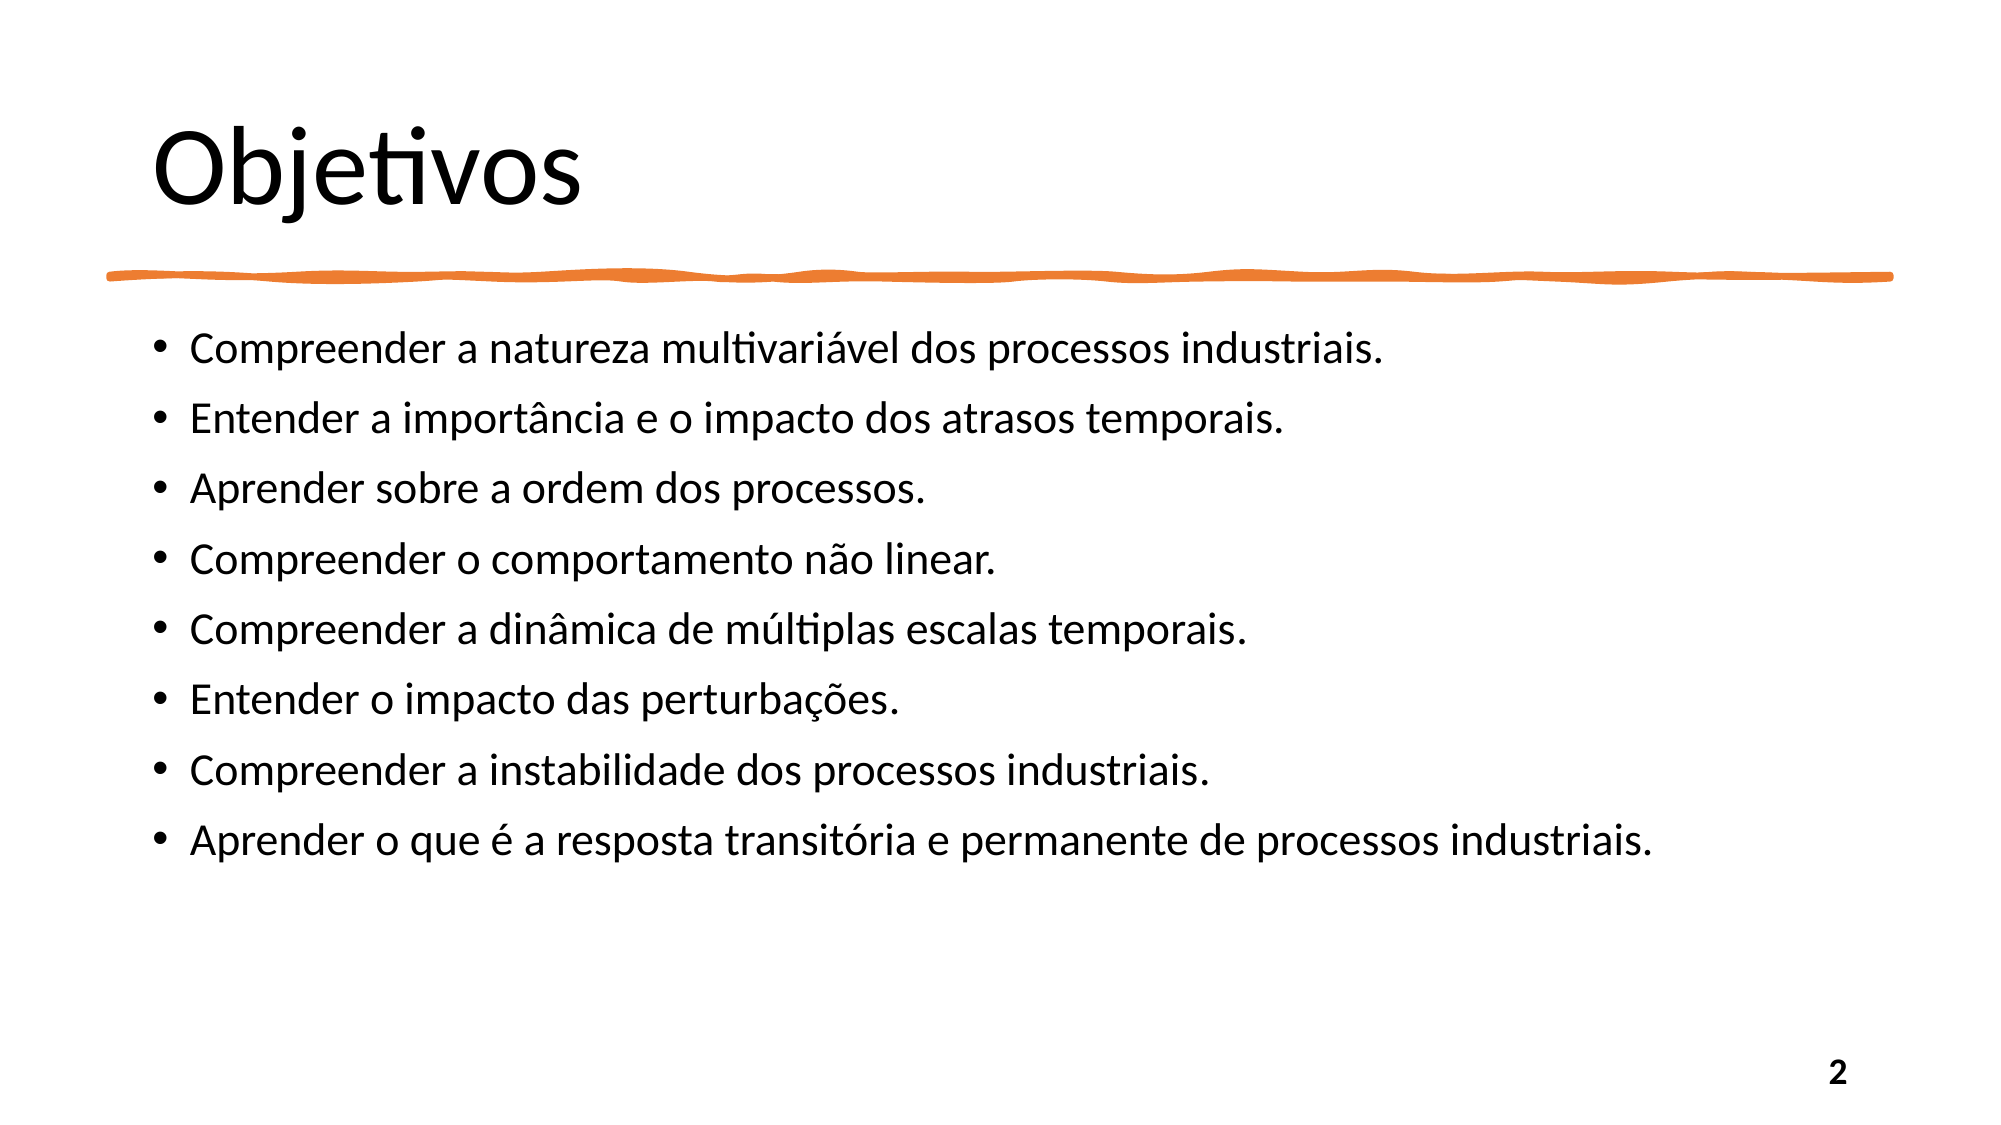

# Objetivos

Compreender a natureza multivariável dos processos industriais.
Entender a importância e o impacto dos atrasos temporais.
Aprender sobre a ordem dos processos.
Compreender o comportamento não linear.
Compreender a dinâmica de múltiplas escalas temporais.
Entender o impacto das perturbações.
Compreender a instabilidade dos processos industriais.
Aprender o que é a resposta transitória e permanente de processos industriais.

2